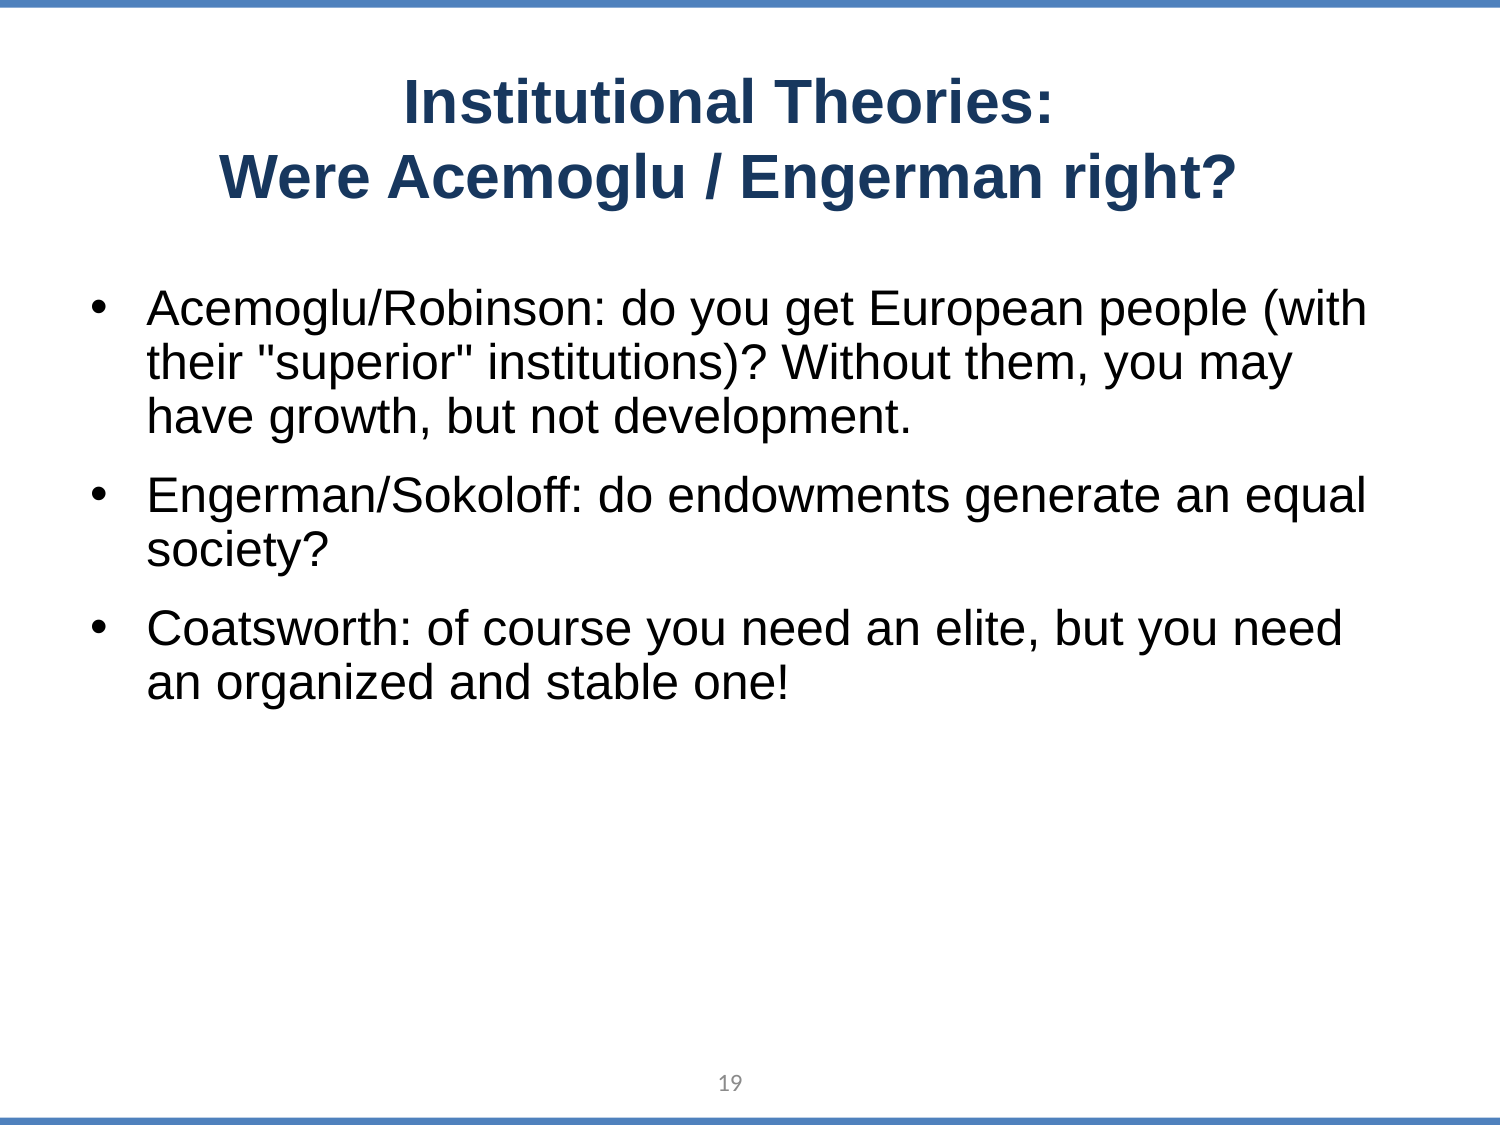

# Institutional Theories: Were Acemoglu / Engerman right?
Acemoglu/Robinson: do you get European people (with their "superior" institutions)? Without them, you may have growth, but not development.
Engerman/Sokoloff: do endowments generate an equal society?
Coatsworth: of course you need an elite, but you need an organized and stable one!

19